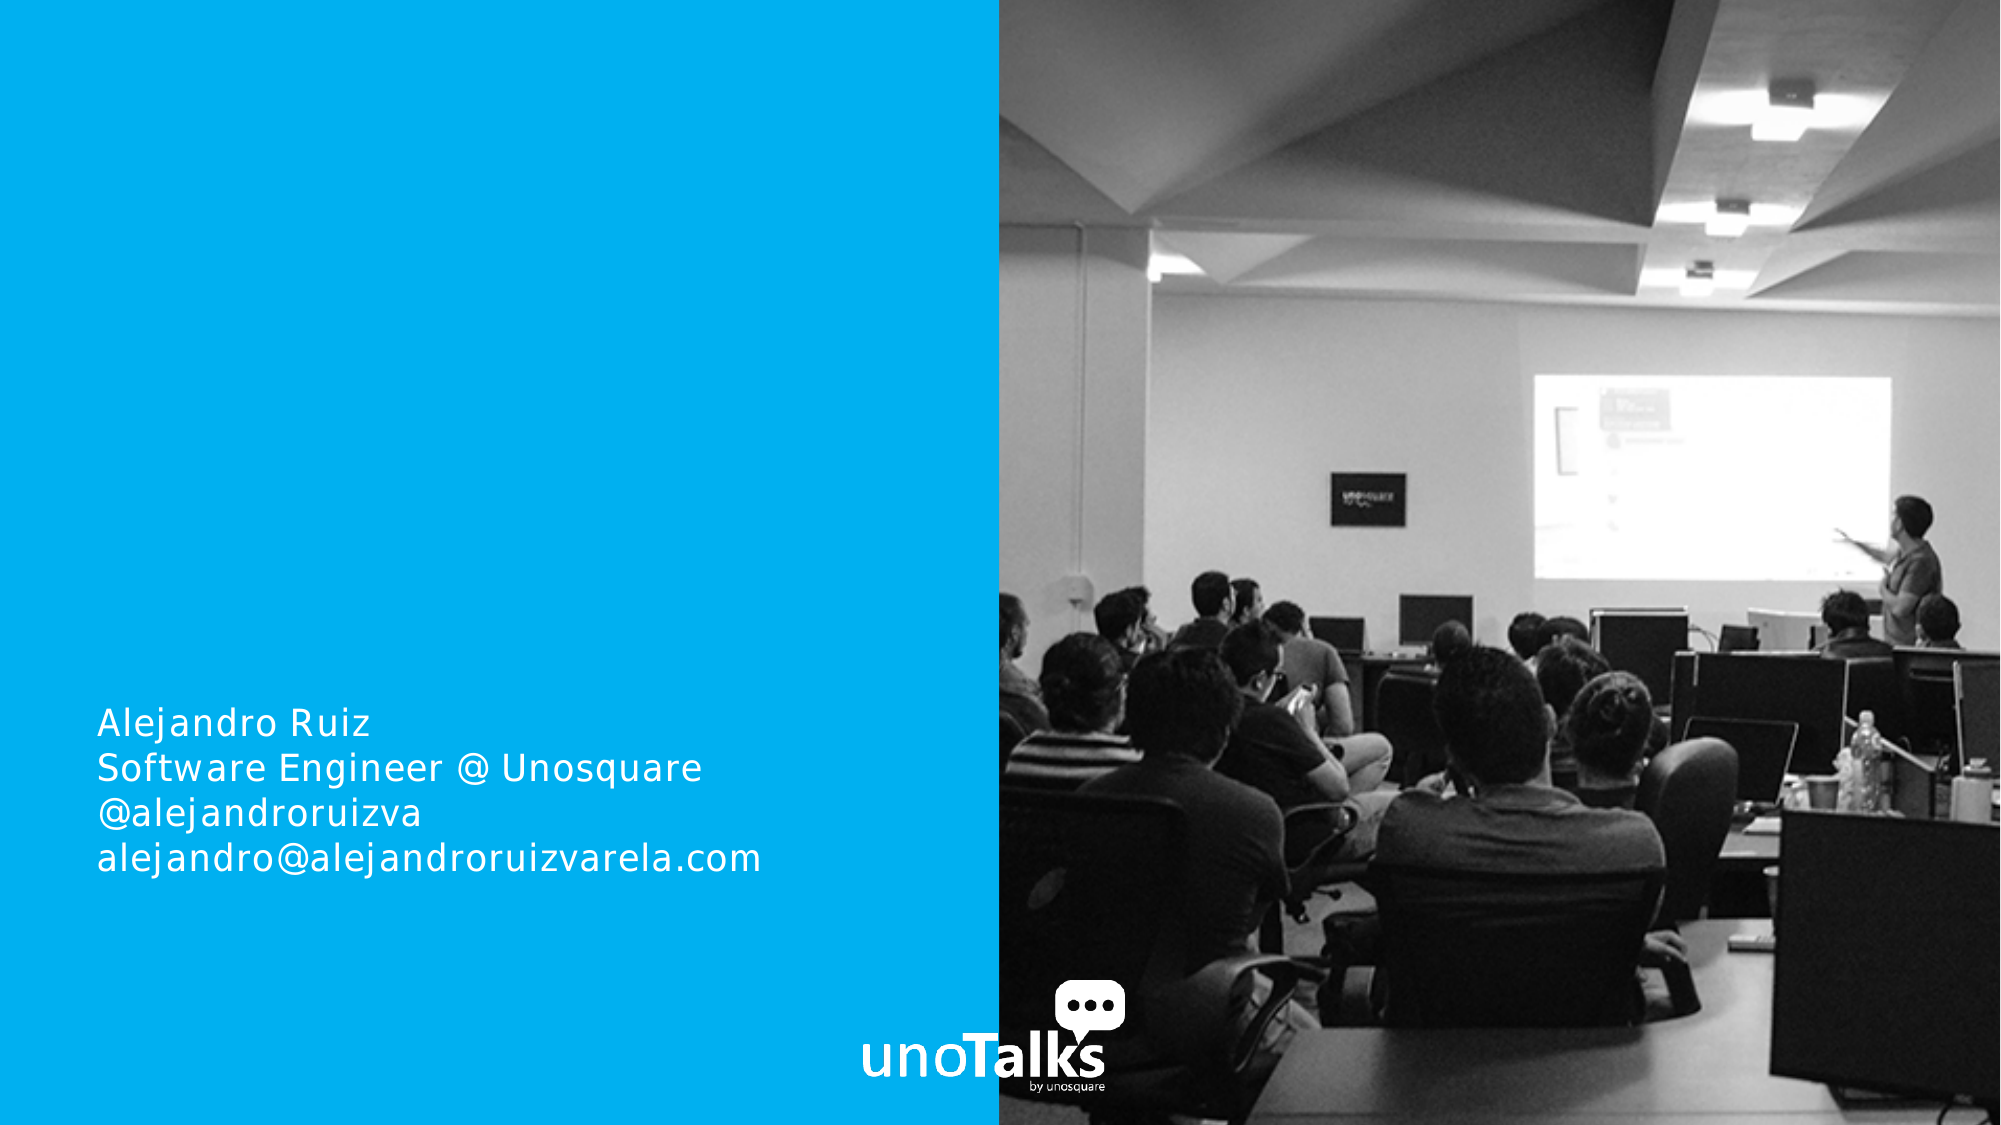

#
Alejandro Ruiz
Software Engineer @ Unosquare @alejandroruizva
alejandro@alejandroruizvarela.com